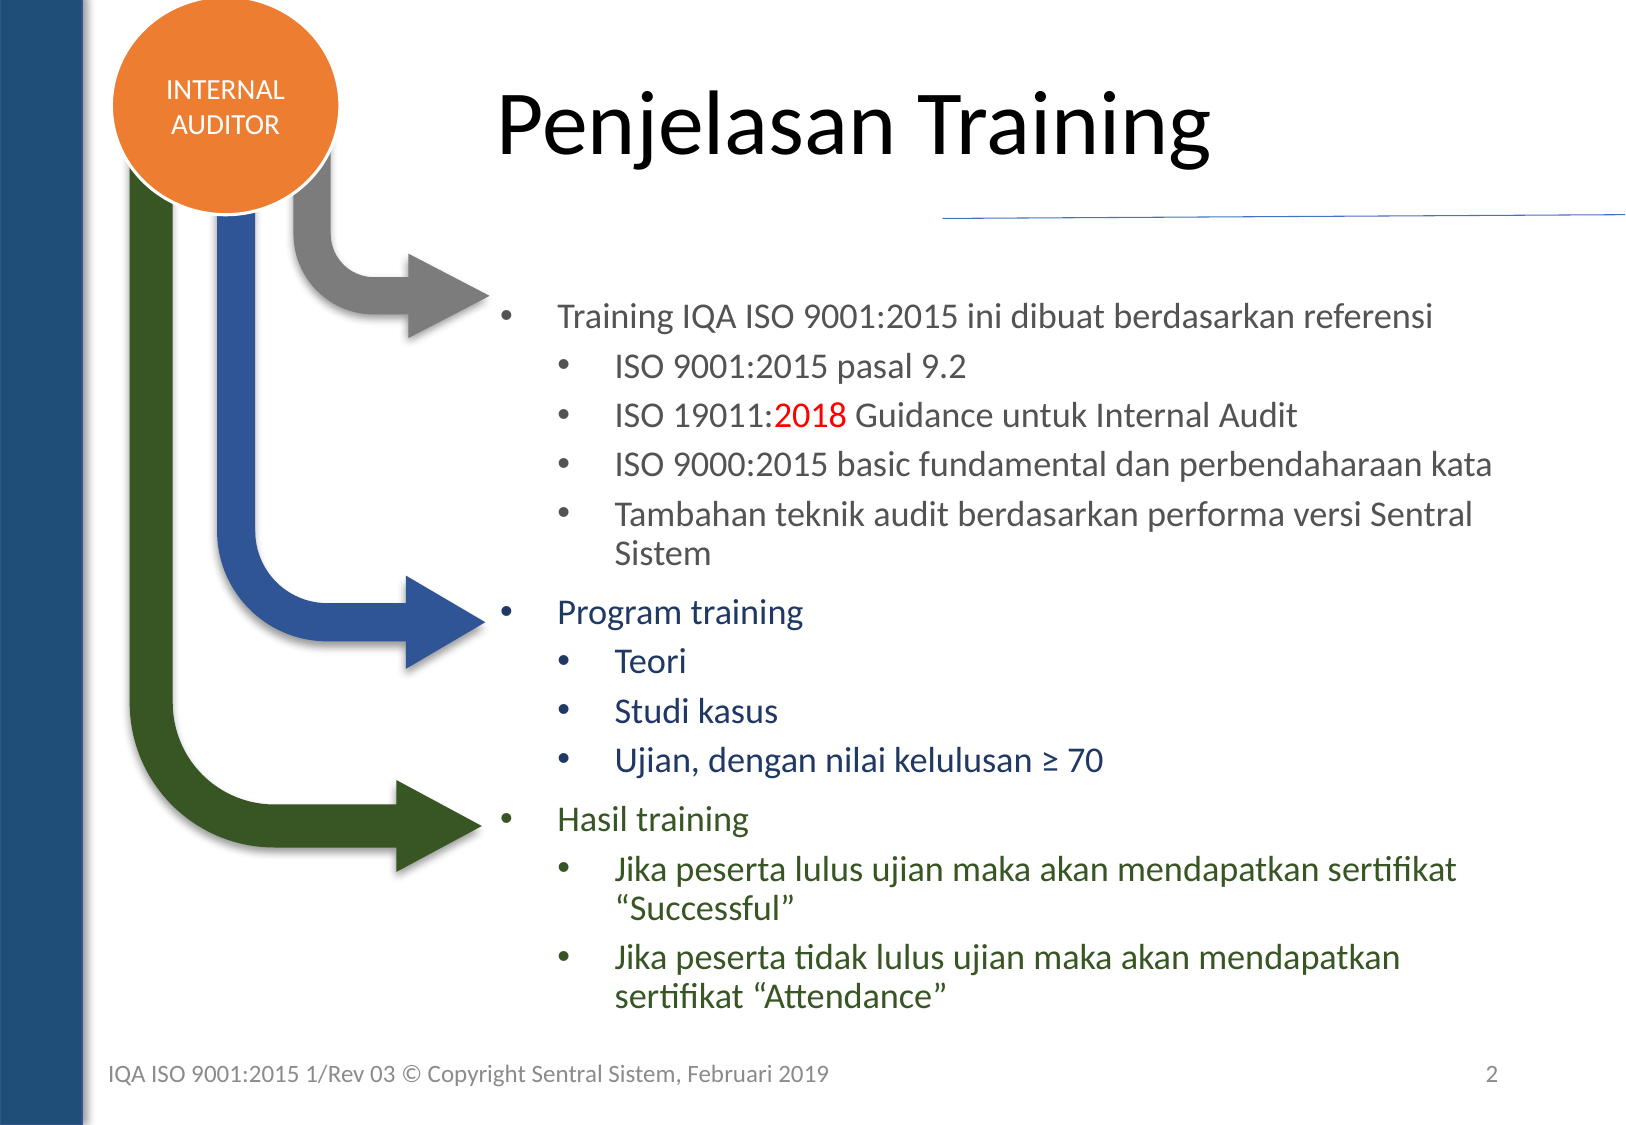

INTERNAL AUDITOR

# Penjelasan Training

Training IQA ISO 9001:2015 ini dibuat berdasarkan referensi
ISO 9001:2015 pasal 9.2
ISO 19011:2018 Guidance untuk Internal Audit
ISO 9000:2015 basic fundamental dan perbendaharaan kata
Tambahan teknik audit berdasarkan performa versi Sentral Sistem
Program training
Teori
Studi kasus
Ujian, dengan nilai kelulusan ≥ 70
Hasil training
Jika peserta lulus ujian maka akan mendapatkan sertifikat “Successful”
Jika peserta tidak lulus ujian maka akan mendapatkan sertifikat “Attendance”
IQA ISO 9001:2015 1/Rev 03 © Copyright Sentral Sistem, Februari 2019
2